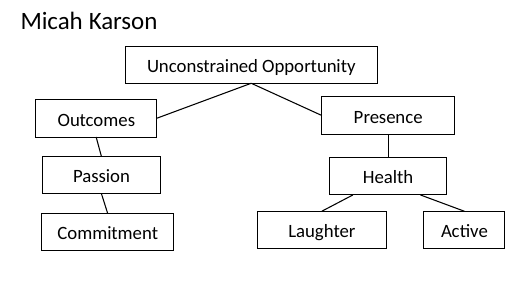

# Micah Karson
Unconstrained Opportunity
Outcomes
Presence
Passion
Health
Laughter
Active
Commitment